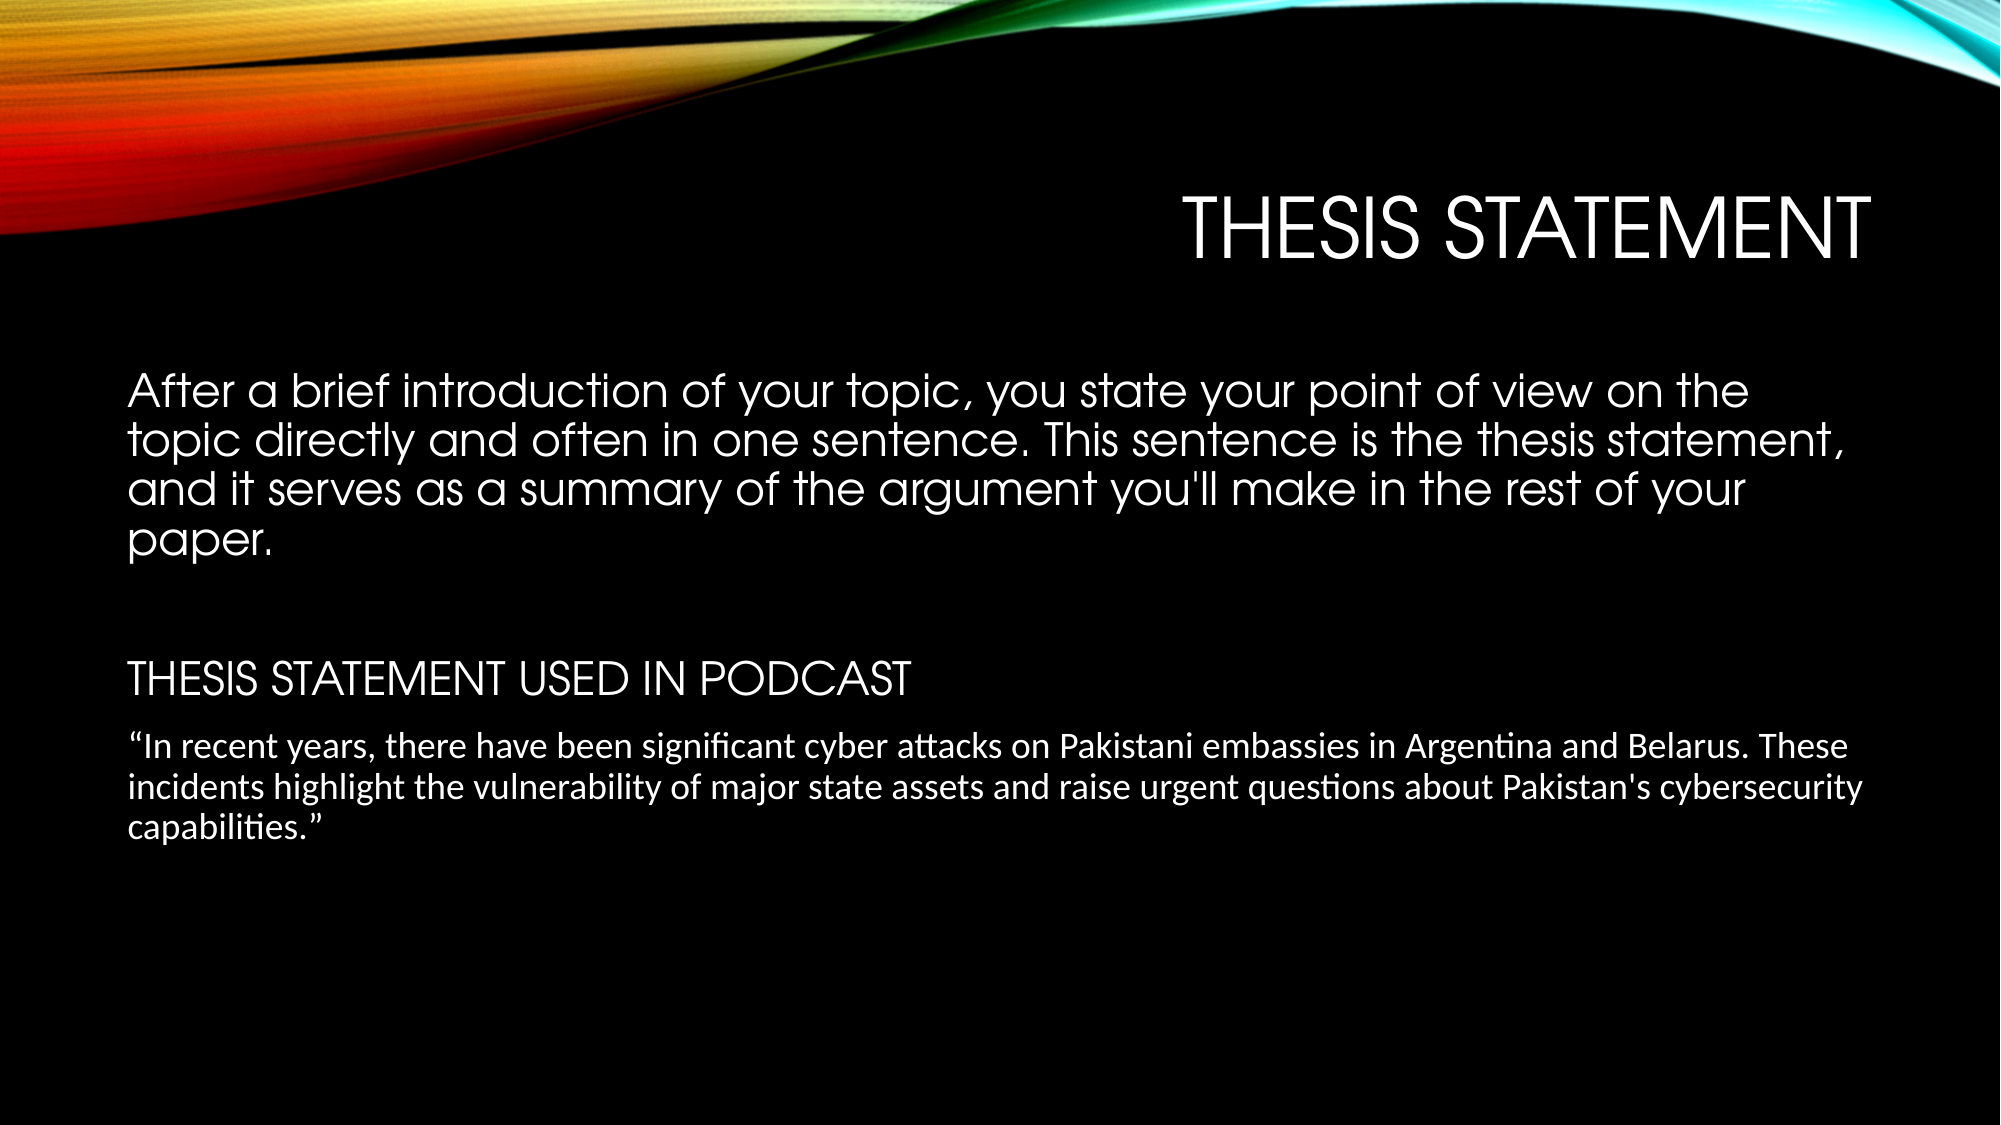

# Thesis statement
After a brief introduction of your topic, you state your point of view on the topic directly and often in one sentence. This sentence is the thesis statement, and it serves as a summary of the argument you'll make in the rest of your paper.

THESIS STATEMENT USED IN PODCAST
“In recent years, there have been significant cyber attacks on Pakistani embassies in Argentina and Belarus. These incidents highlight the vulnerability of major state assets and raise urgent questions about Pakistan's cybersecurity capabilities.”